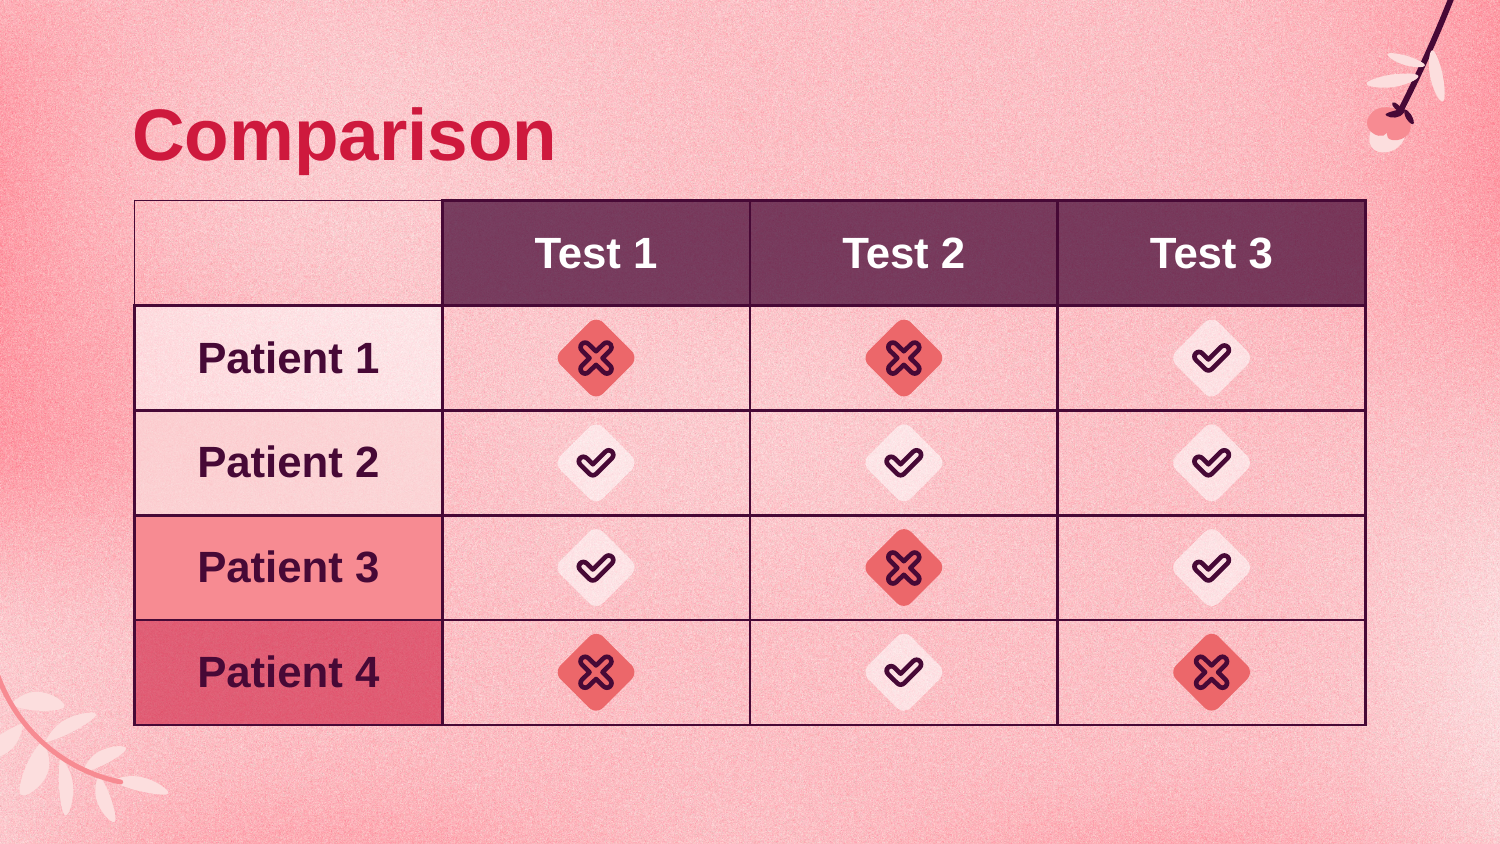

# Comparison
|  | Test 1 | Test 2 | Test 3 |
| --- | --- | --- | --- |
| Patient 1 |  |  |  |
| Patient 2 |  |  |  |
| Patient 3 |  |  |  |
| Patient 4 |  |  |  |